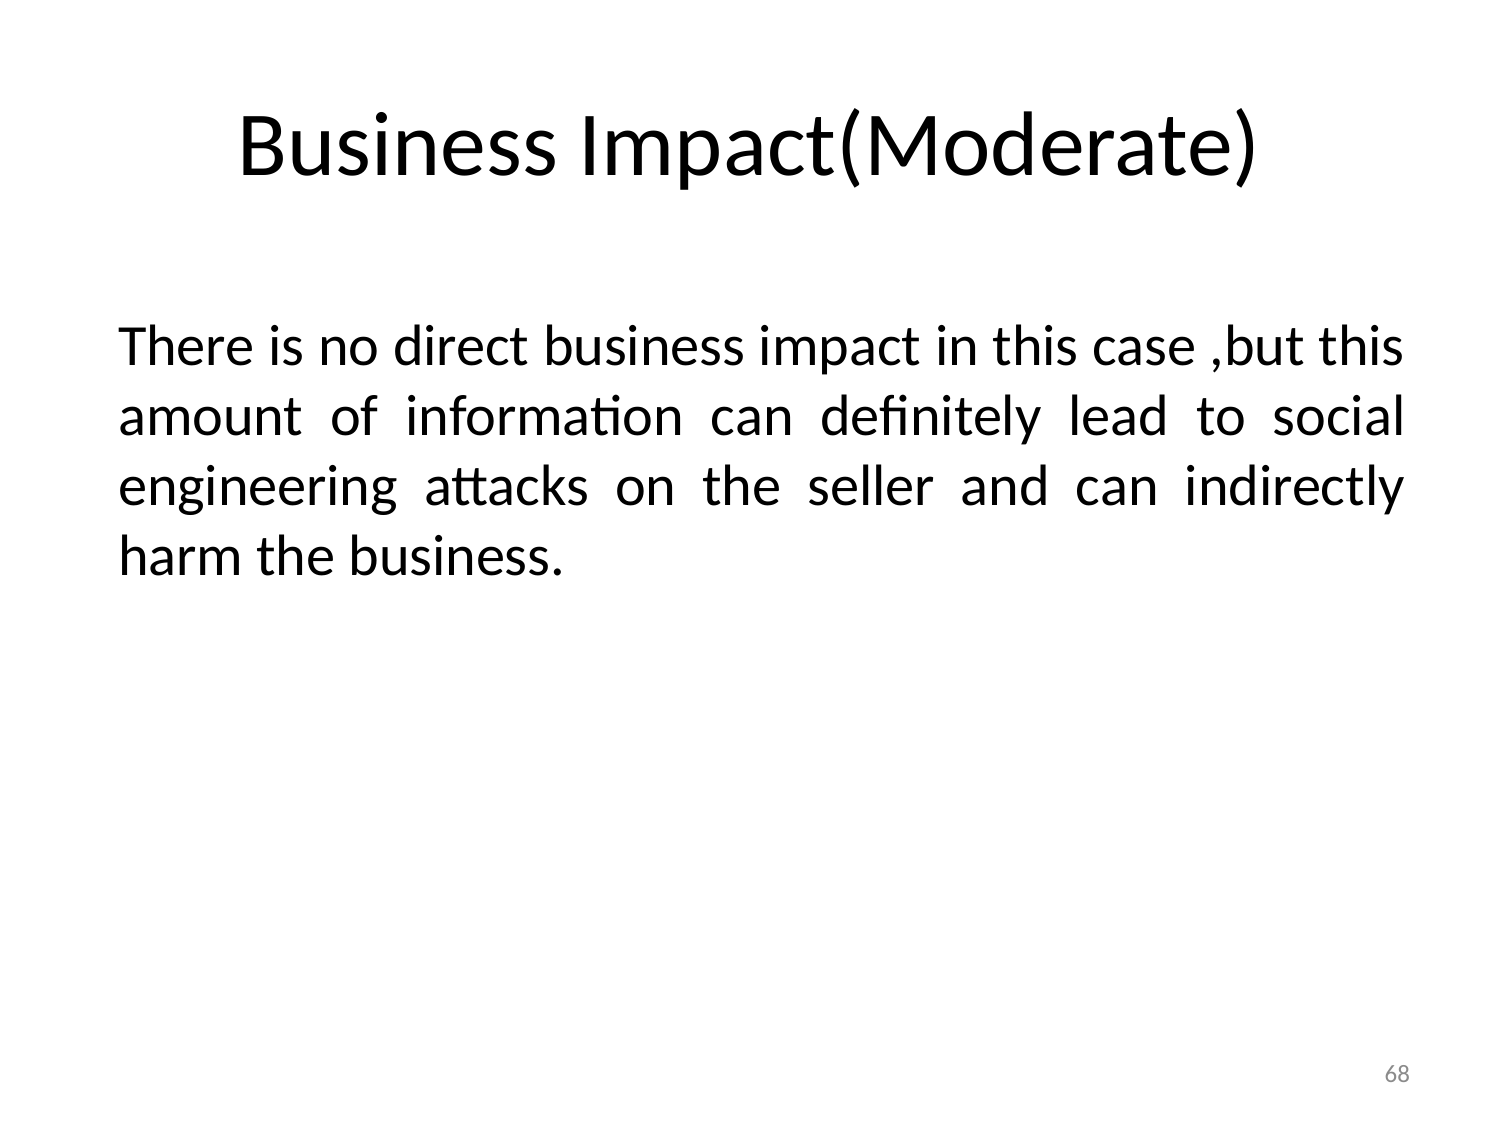

# Business Impact(Moderate)
There is no direct business impact in this case ,but this amount of information can definitely lead to social engineering attacks on the seller and can indirectly harm the business.
68